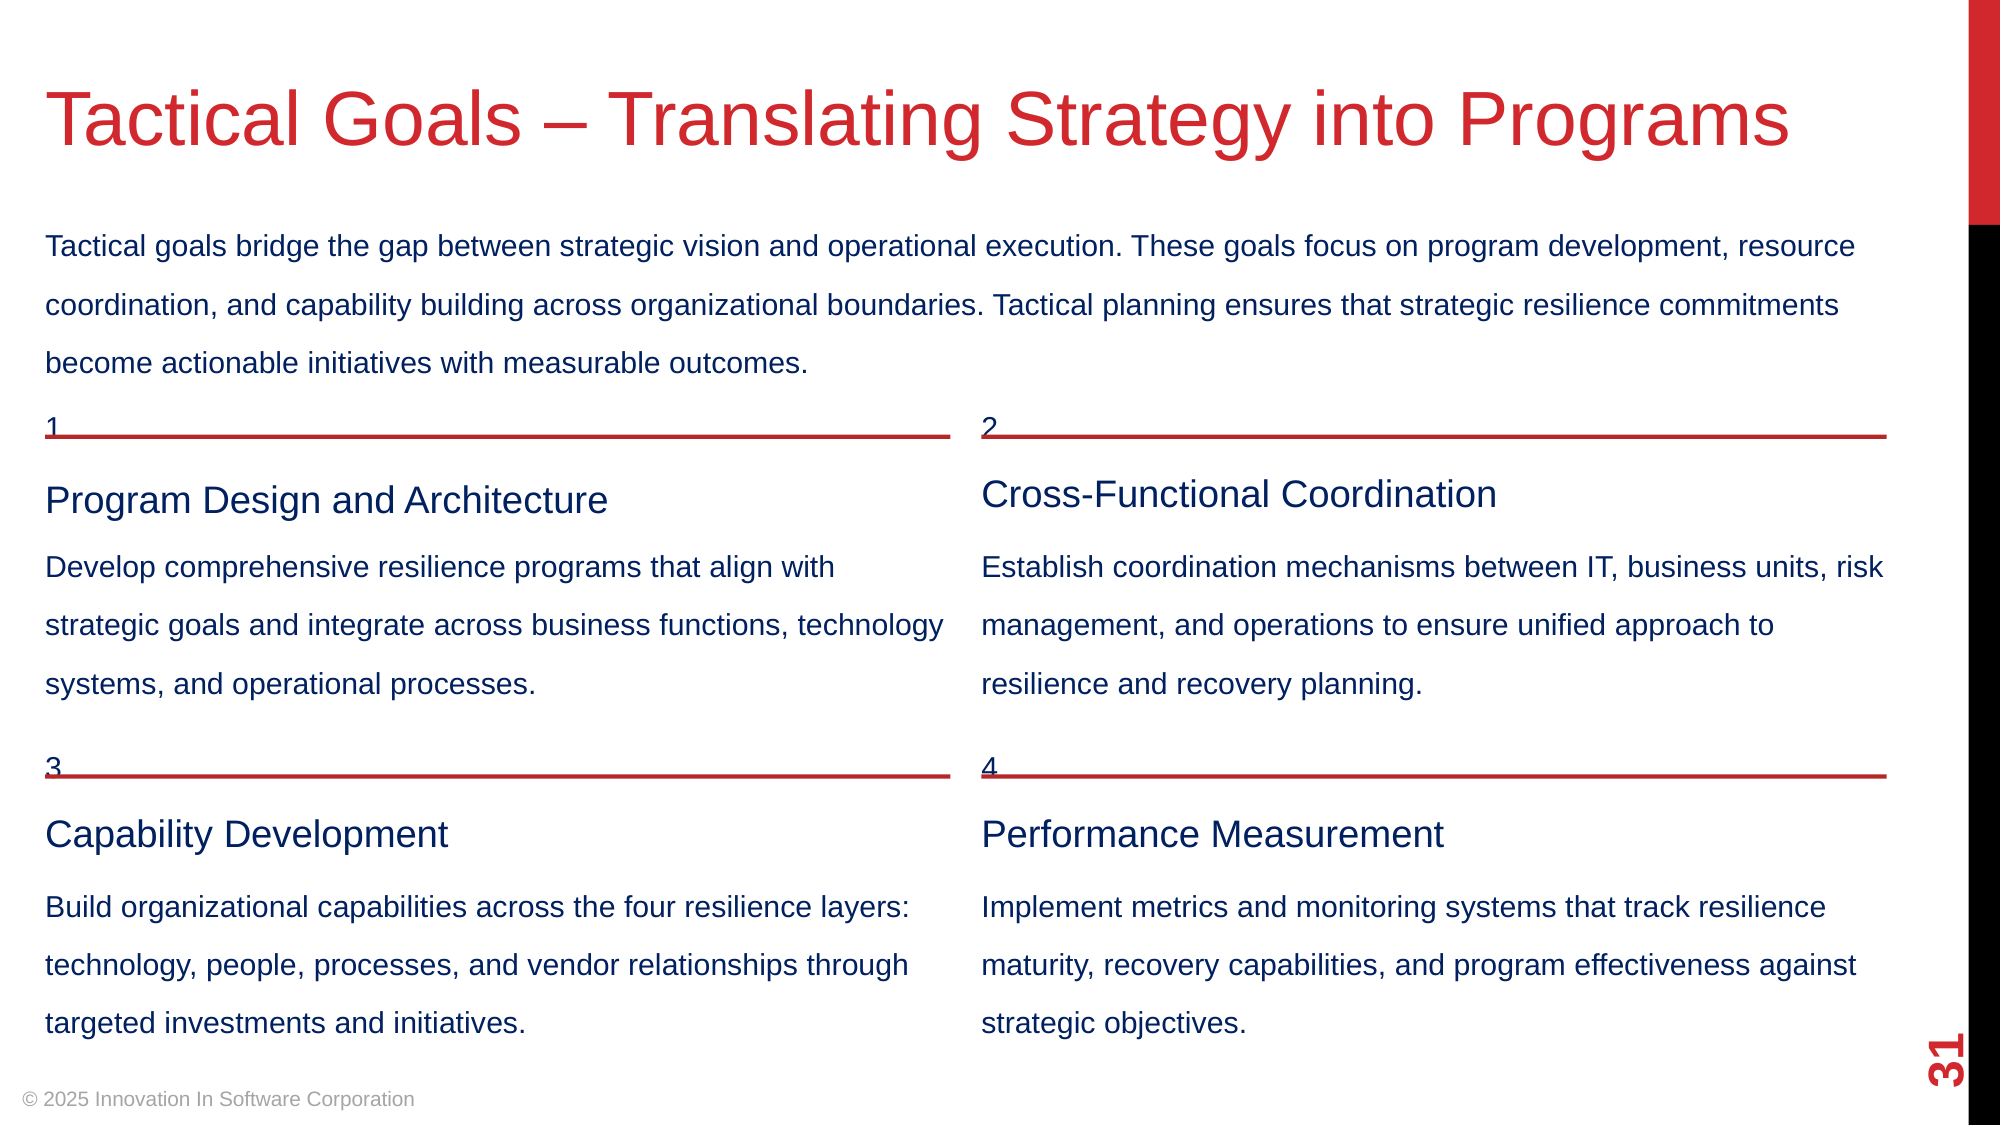

Tactical Goals – Translating Strategy into Programs
Tactical goals bridge the gap between strategic vision and operational execution. These goals focus on program development, resource coordination, and capability building across organizational boundaries. Tactical planning ensures that strategic resilience commitments become actionable initiatives with measurable outcomes.
1
2

Cross-Functional Coordination
Program Design and Architecture
Develop comprehensive resilience programs that align with strategic goals and integrate across business functions, technology systems, and operational processes.
Establish coordination mechanisms between IT, business units, risk management, and operations to ensure unified approach to resilience and recovery planning.
3
4

Capability Development
Performance Measurement
Build organizational capabilities across the four resilience layers: technology, people, processes, and vendor relationships through targeted investments and initiatives.
Implement metrics and monitoring systems that track resilience maturity, recovery capabilities, and program effectiveness against strategic objectives.
31
© 2025 Innovation In Software Corporation